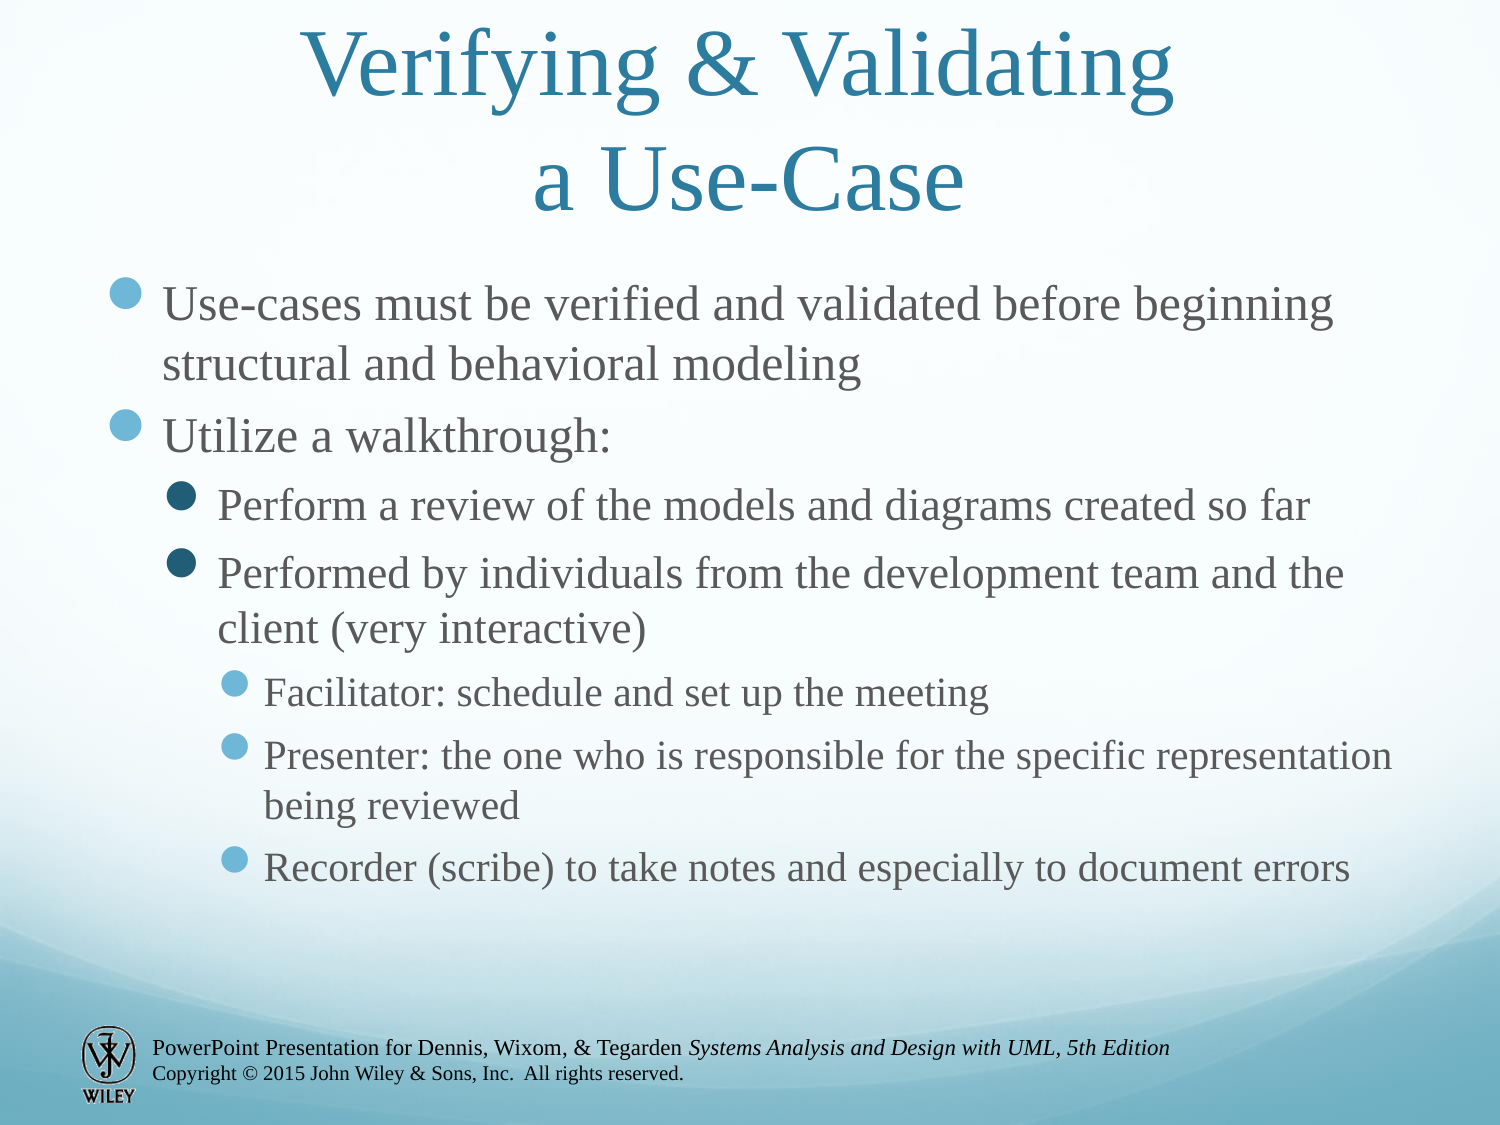

# Verifying & Validating a Use-Case
Use-cases must be verified and validated before beginning structural and behavioral modeling
Utilize a walkthrough:
Perform a review of the models and diagrams created so far
Performed by individuals from the development team and the client (very interactive)
Facilitator: schedule and set up the meeting
Presenter: the one who is responsible for the specific representation being reviewed
Recorder (scribe) to take notes and especially to document errors